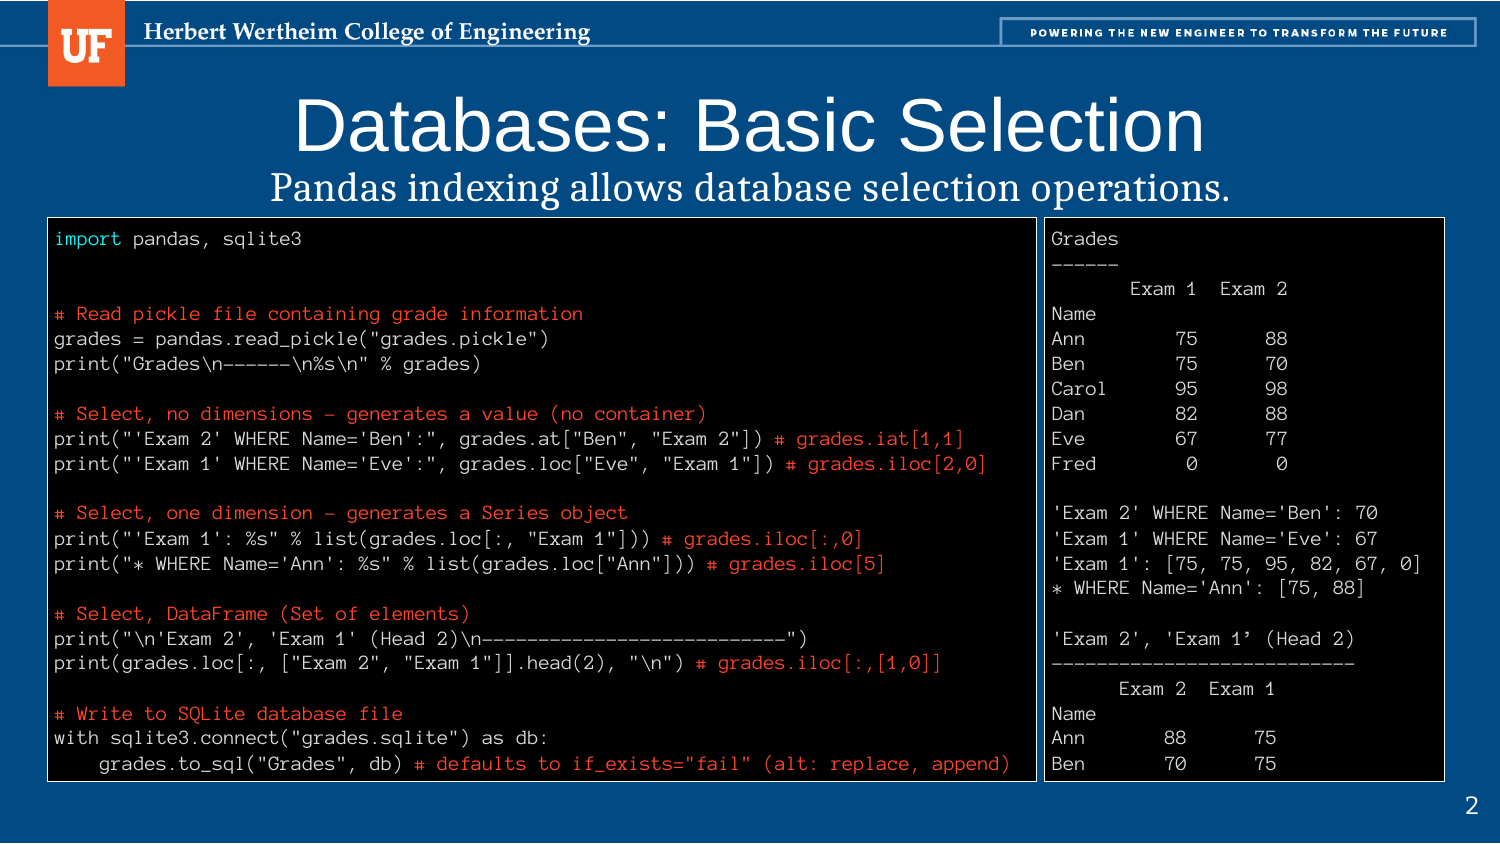

# Databases: Basic Selection
Pandas indexing allows database selection operations.
import pandas, sqlite3

# Read pickle file containing grade information
grades = pandas.read_pickle("grades.pickle")
print("Grades\n------\n%s\n" % grades)

# Select, no dimensions – generates a value (no container)
print("'Exam 2' WHERE Name='Ben':", grades.at["Ben", "Exam 2"]) # grades.iat[1,1]
print("'Exam 1' WHERE Name='Eve':", grades.loc["Eve", "Exam 1"]) # grades.iloc[2,0]

# Select, one dimension – generates a Series object
print("'Exam 1': %s" % list(grades.loc[:, "Exam 1"])) # grades.iloc[:,0]
print("* WHERE Name='Ann': %s" % list(grades.loc["Ann"])) # grades.iloc[5]

# Select, DataFrame (Set of elements)
print("\n'Exam 2', 'Exam 1' (Head 2)\n---------------------------")
print(grades.loc[:, ["Exam 2", "Exam 1"]].head(2), "\n") # grades.iloc[:,[1,0]]

# Write to SQLite database file
with sqlite3.connect("grades.sqlite") as db:
    grades.to_sql("Grades", db) # defaults to if_exists="fail" (alt: replace, append)
Grades
------
       Exam 1  Exam 2
Name
Ann        75      88
Ben        75      70
Carol      95      98
Dan        82      88
Eve        67      77
Fred        0       0

'Exam 2' WHERE Name='Ben': 70
'Exam 1' WHERE Name='Eve': 67
'Exam 1': [75, 75, 95, 82, 67, 0]
* WHERE Name='Ann': [75, 88]

'Exam 2', 'Exam 1’ (Head 2)
---------------------------
      Exam 2  Exam 1
Name
Ann       88      75
Ben       70      75
2